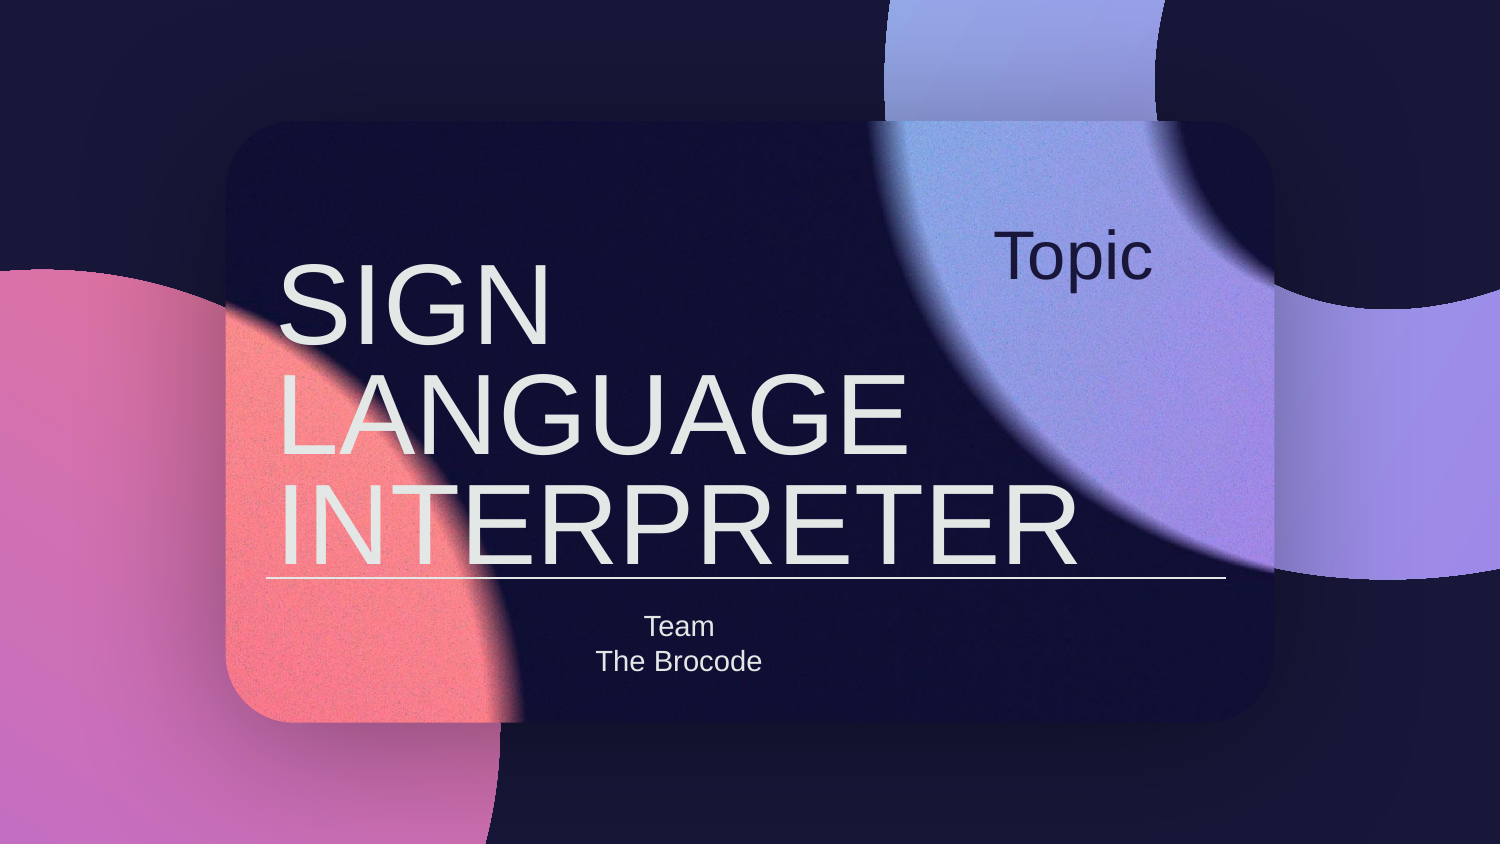

Topic
# SIGN LANGUAGE INTERPRETER
Team
The Brocode